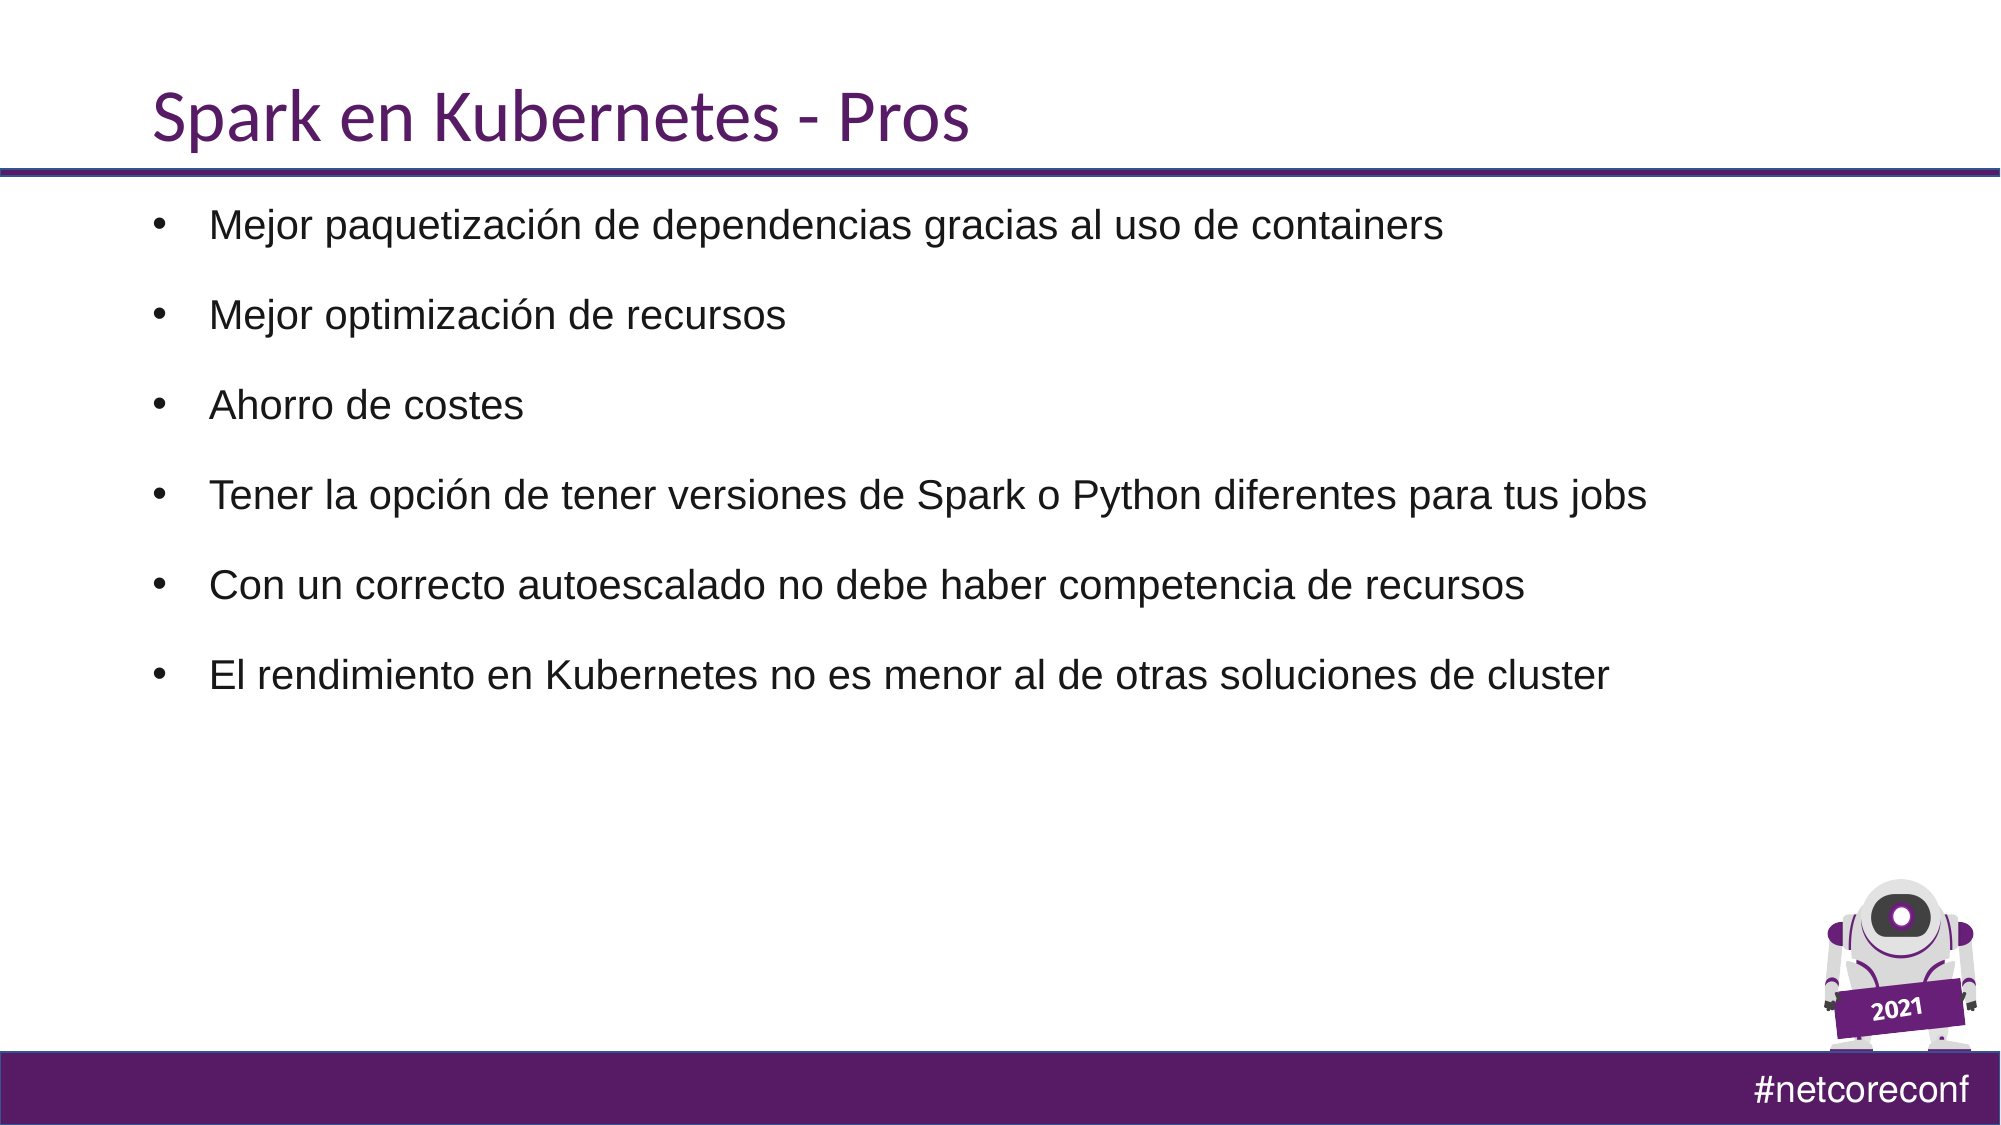

# Spark en Kubernetes - Pros
Mejor paquetización de dependencias gracias al uso de containers

Mejor optimización de recursos

Ahorro de costes

Tener la opción de tener versiones de Spark o Python diferentes para tus jobs

Con un correcto autoescalado no debe haber competencia de recursos

El rendimiento en Kubernetes no es menor al de otras soluciones de cluster